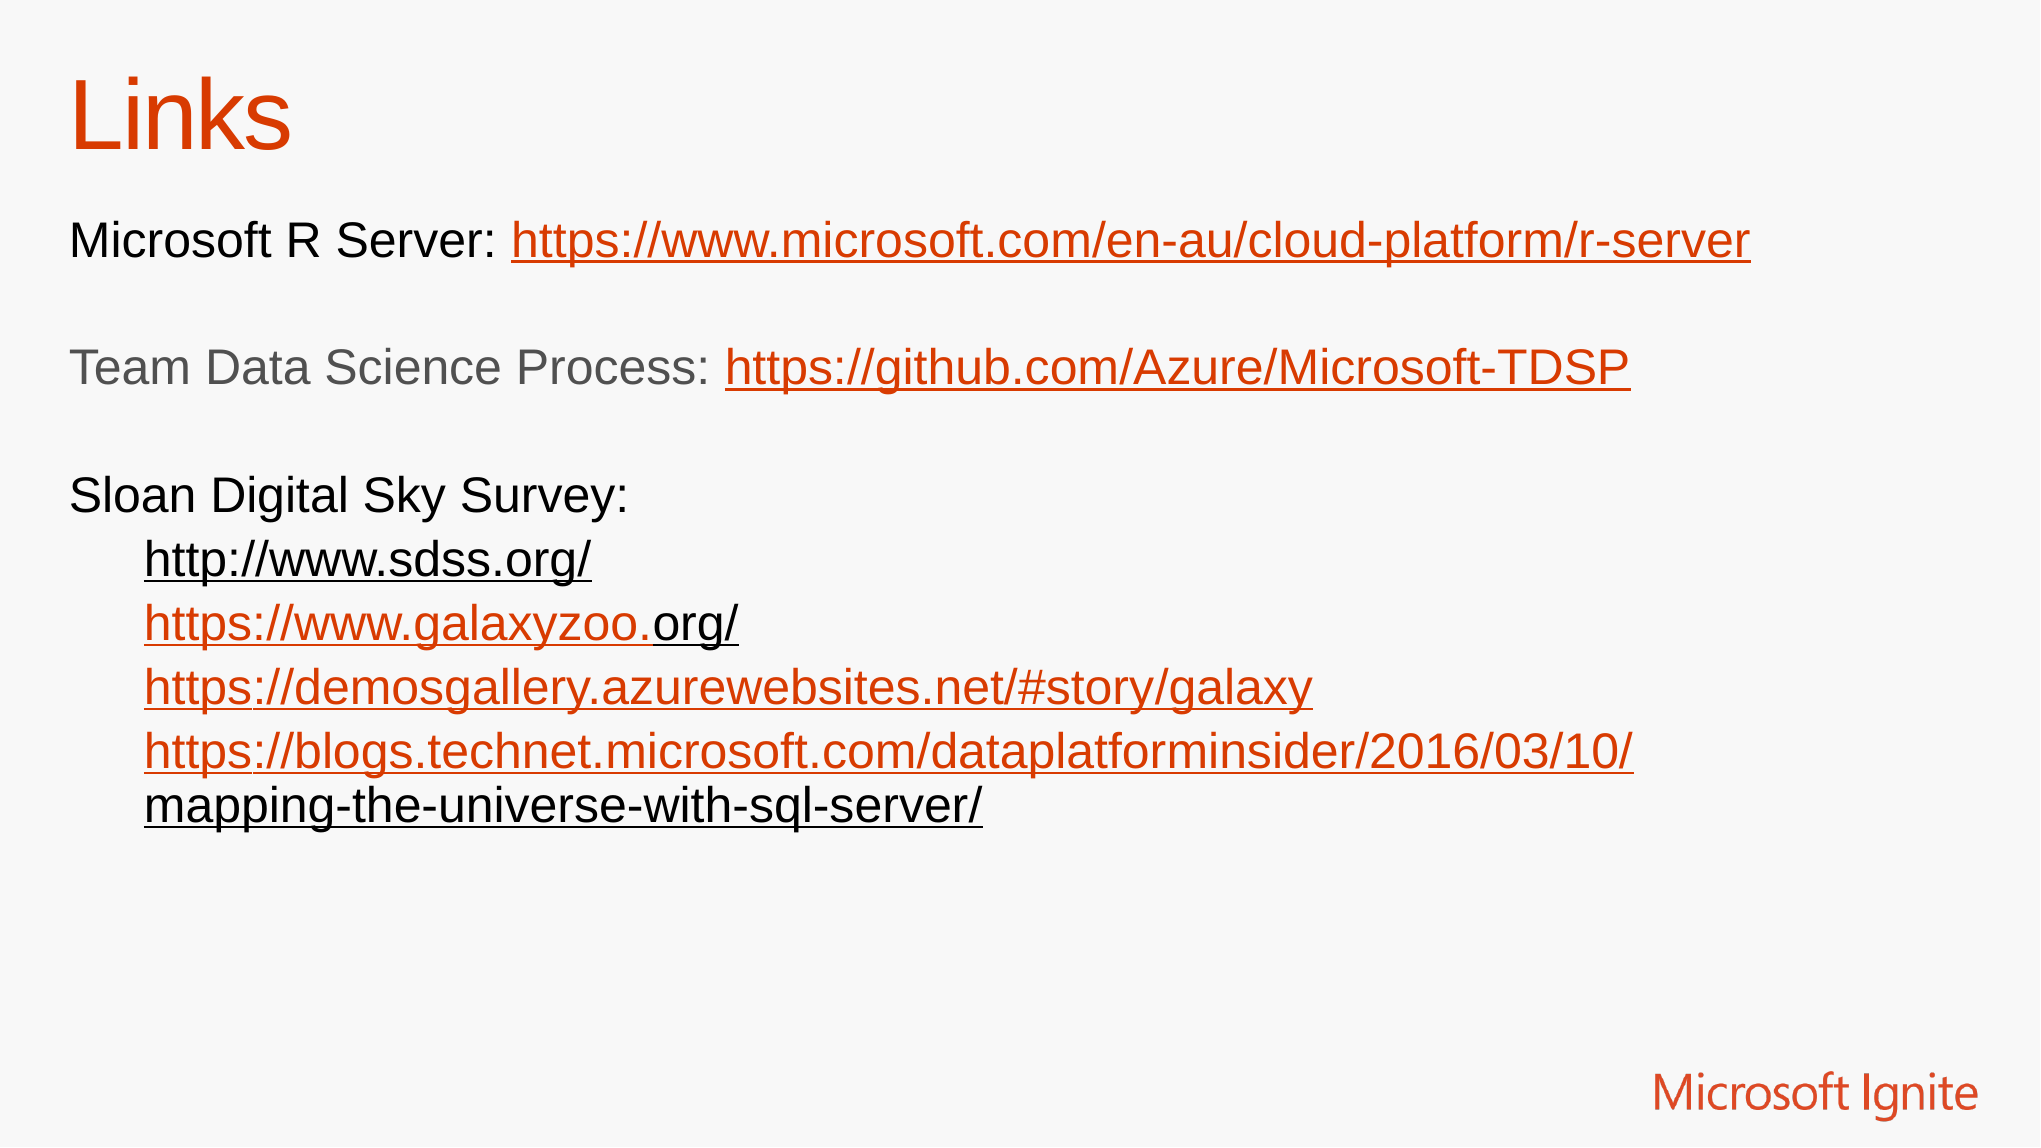

# Links
Microsoft R Server: https://www.microsoft.com/en-au/cloud-platform/r-server

Team Data Science Process: https://github.com/Azure/Microsoft-TDSP

Sloan Digital Sky Survey:
http://www.sdss.org/
https://www.galaxyzoo.org/
https://demosgallery.azurewebsites.net/#story/galaxy
https://blogs.technet.microsoft.com/dataplatforminsider/2016/03/10/mapping-the-universe-with-sql-server/